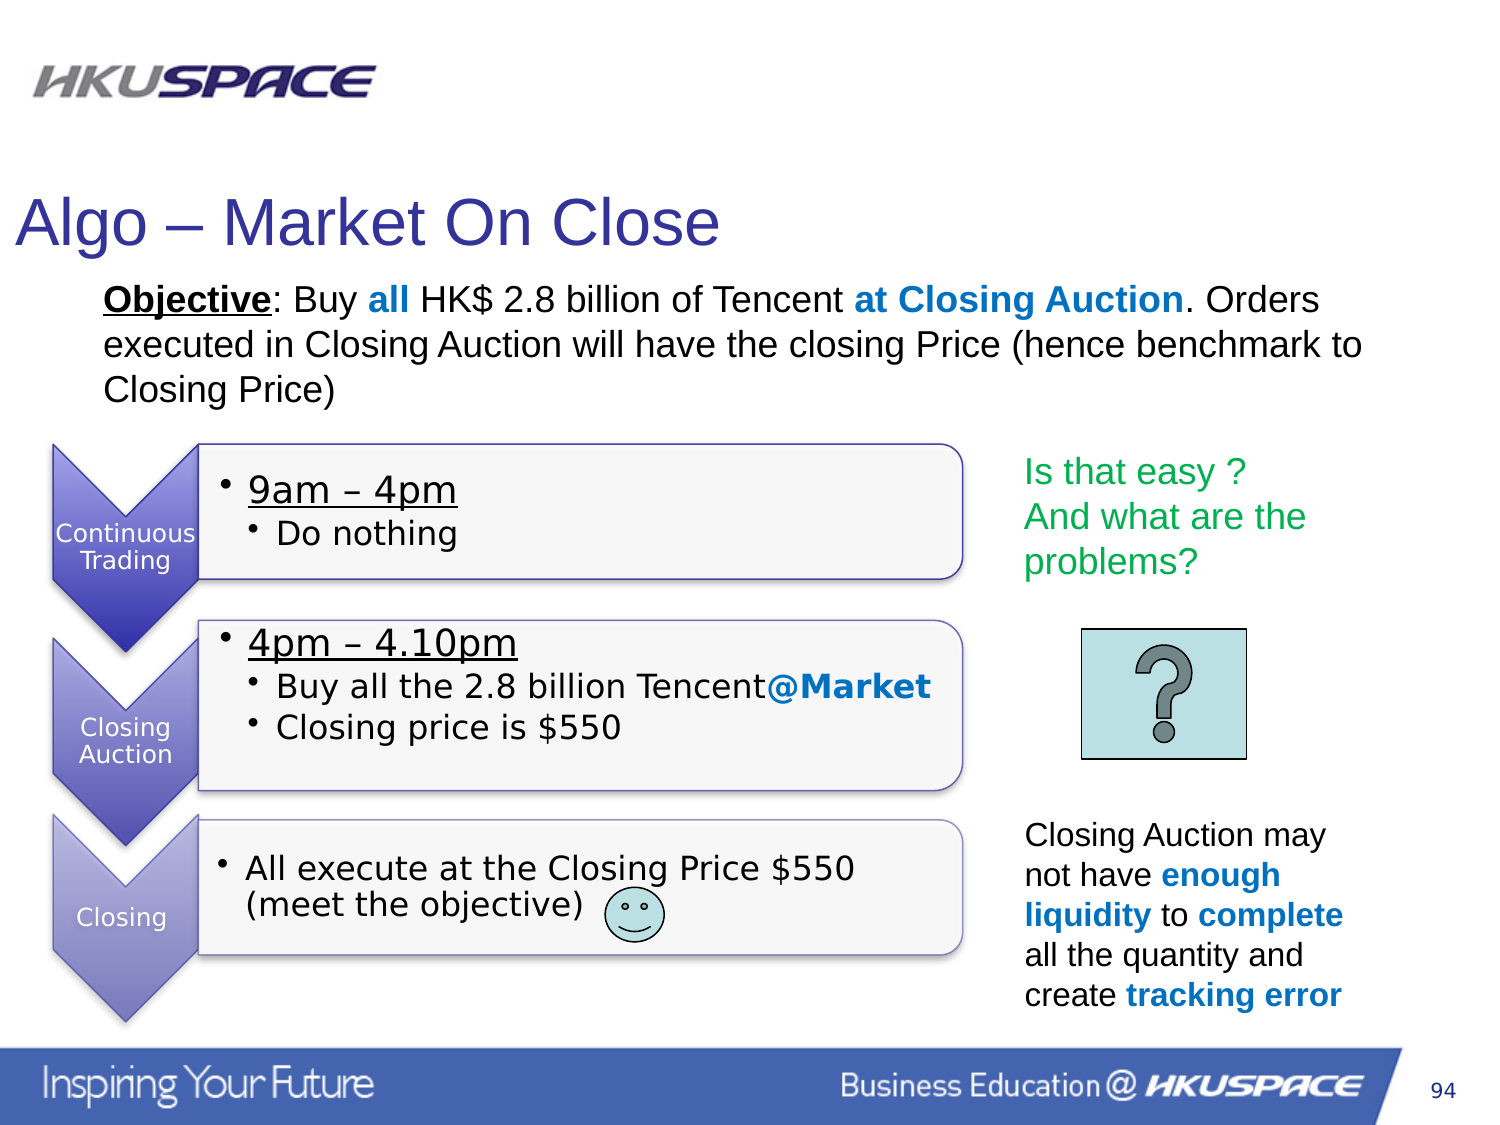

Algo – Market On Close
Objective: Buy all HK$ 2.8 billion of Tencent at Closing Auction. Orders executed in Closing Auction will have the closing Price (hence benchmark to Closing Price)

Is that easy ?
And what are the problems?
Continuous Trading
9am – 4pm
Do nothing
Closing Auction
4pm – 4.10pm
Buy all the 2.8 billion Tencent@Market
Closing price is $550

Closing
All execute at the Closing Price $550
(meet the objective)

Closing Auction may not have enough liquidity to complete all the quantity and create tracking error

94